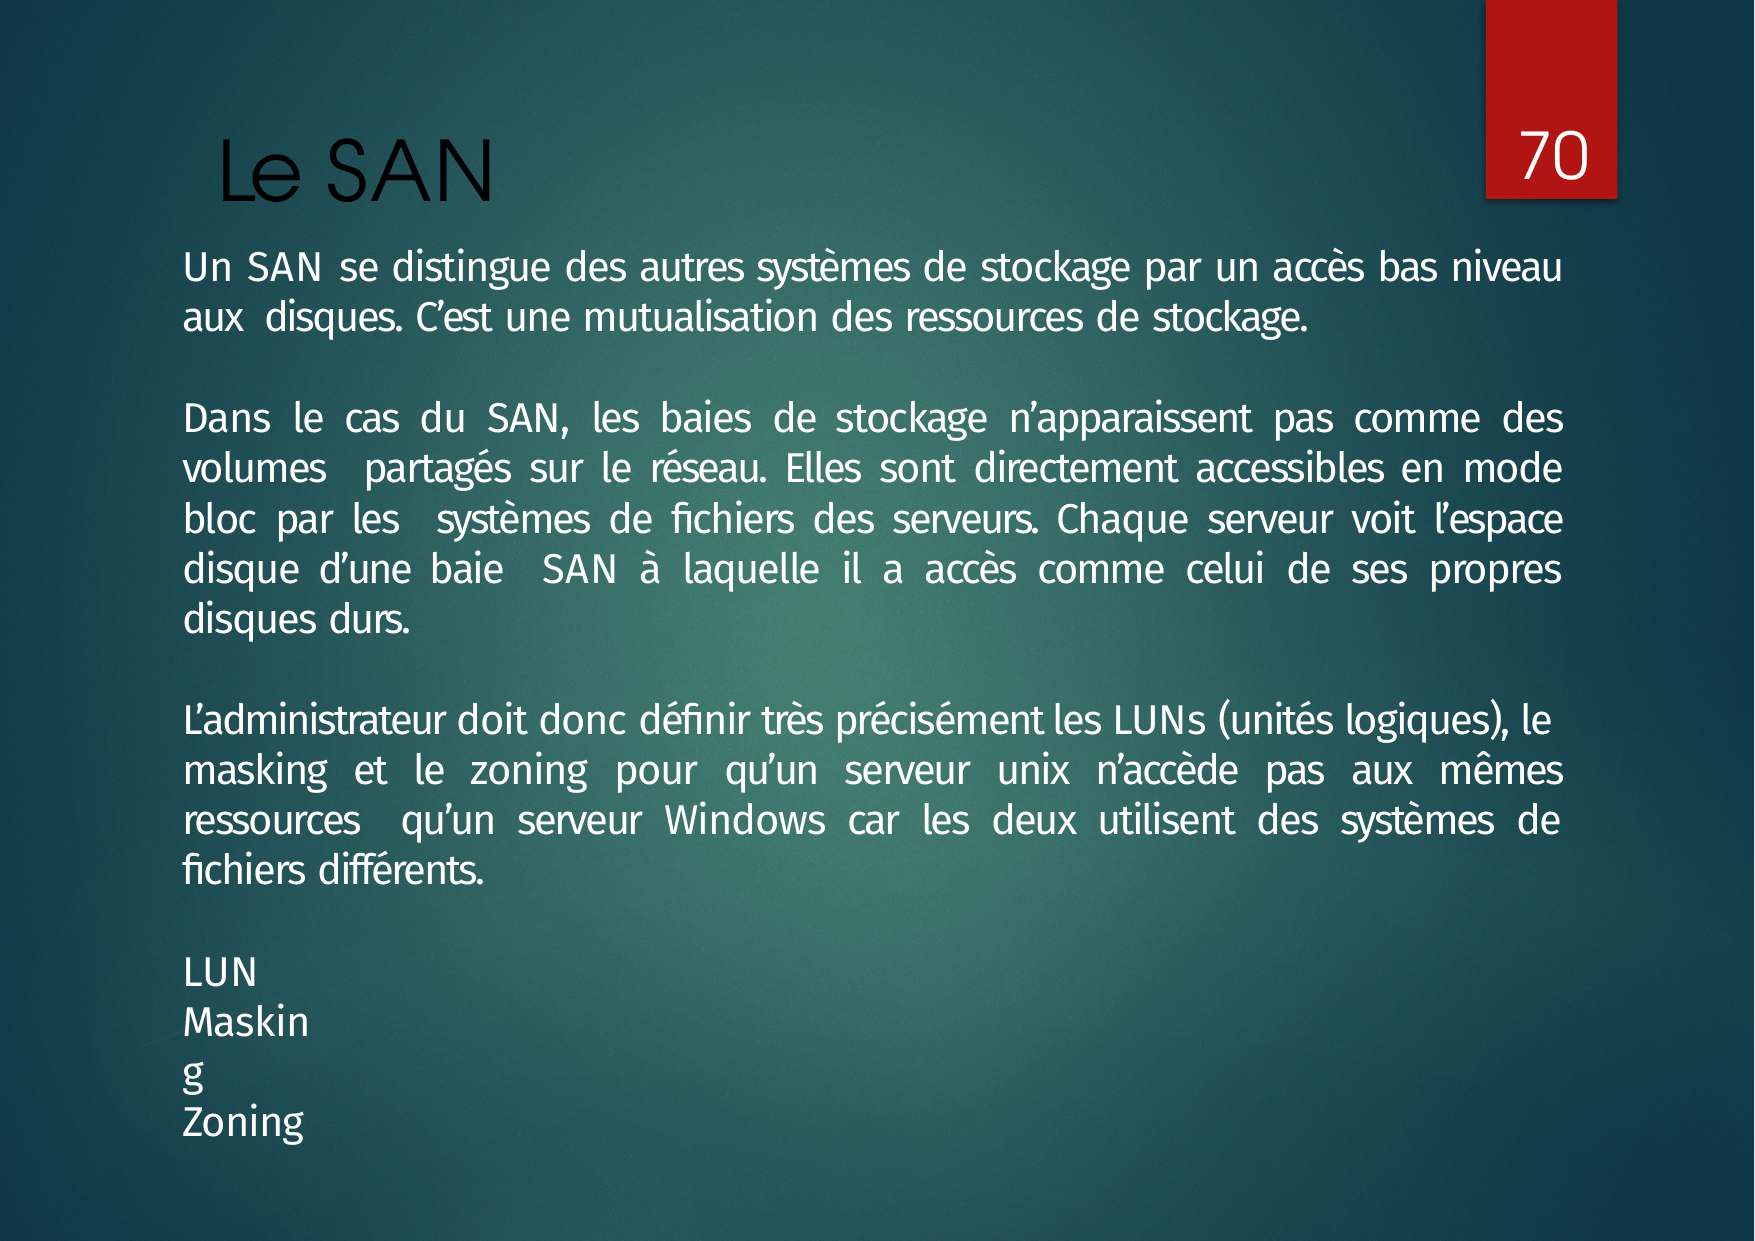

70
# Le SAN
Un SAN se distingue des autres systèmes de stockage par un accès bas niveau aux  disques. C’est une mutualisation des ressources de stockage.

Dans le cas du SAN, les baies de stockage n’apparaissent pas comme des volumes  partagés sur le réseau. Elles sont directement accessibles en mode bloc par les  systèmes de fichiers des serveurs. Chaque serveur voit l’espace disque d’une baie  SAN à laquelle il a accès comme celui de ses propres disques durs.

L’administrateur doit donc définir très précisément les LUNs (unités logiques), le  masking et le zoning pour qu’un serveur unix n’accède pas aux mêmes ressources  qu’un serveur Windows car les deux utilisent des systèmes de fichiers différents.

LUN
Masking  Zoning